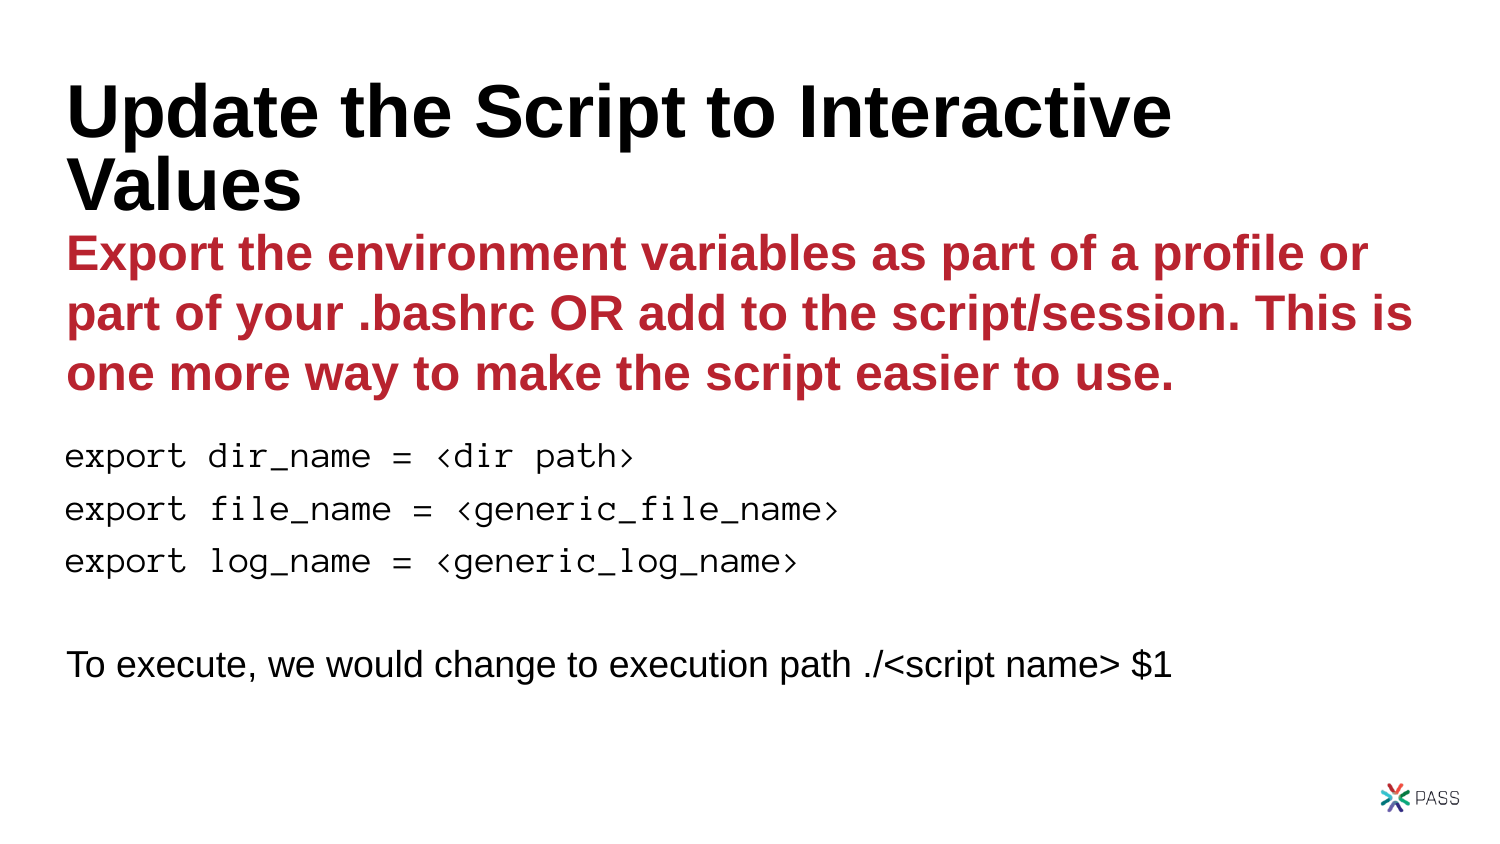

25
# Update the Script to Interactive Values
Export the environment variables as part of a profile or part of your .bashrc OR add to the script/session. This is one more way to make the script easier to use.

export dir_name = <dir path>
export file_name = <generic_file_name>
export log_name = <generic_log_name>

To execute, we would change to execution path ./<script name> $1